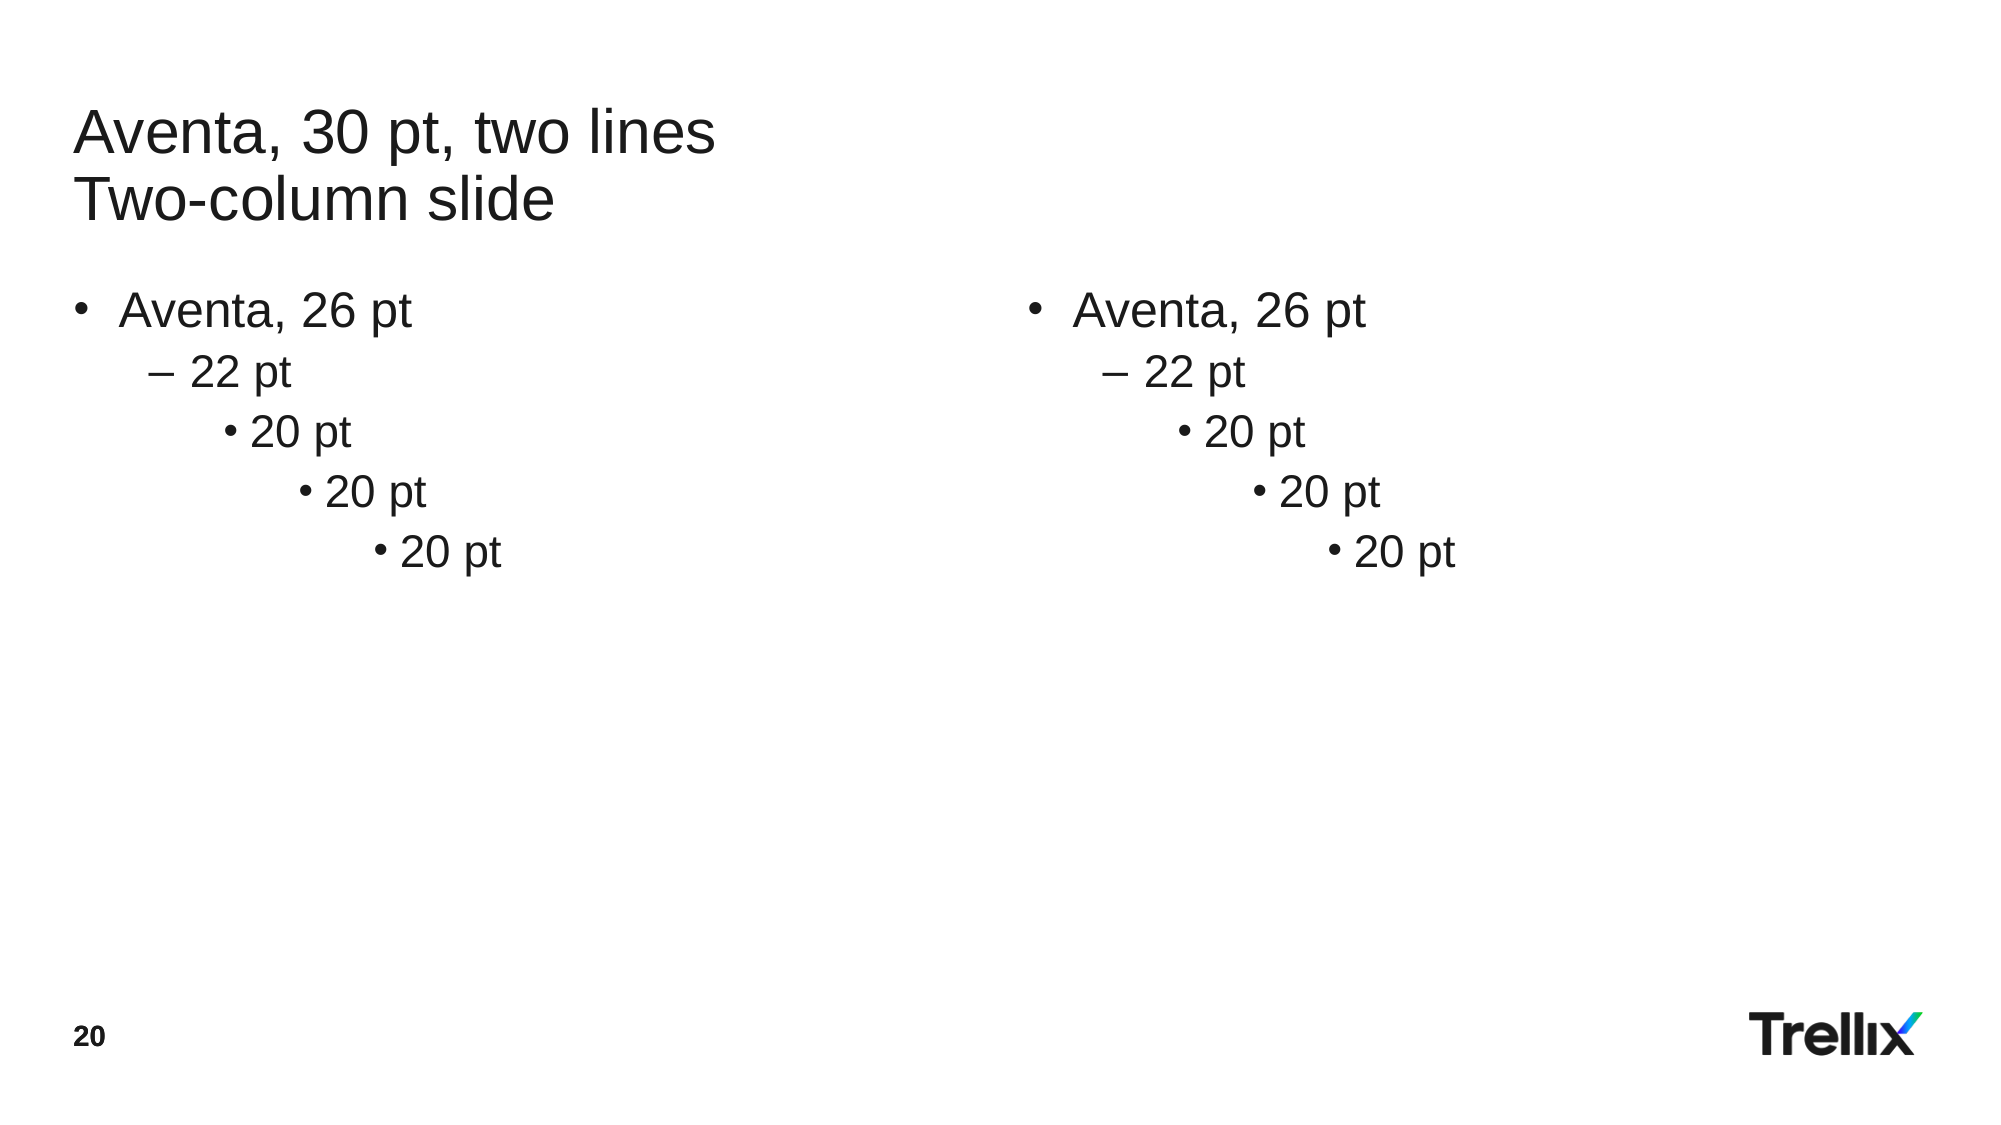

# Aventa, 30 pt, two lines Two-column slide
Aventa, 26 pt
22 pt
20 pt
20 pt
20 pt
Aventa, 26 pt
22 pt
20 pt
20 pt
20 pt